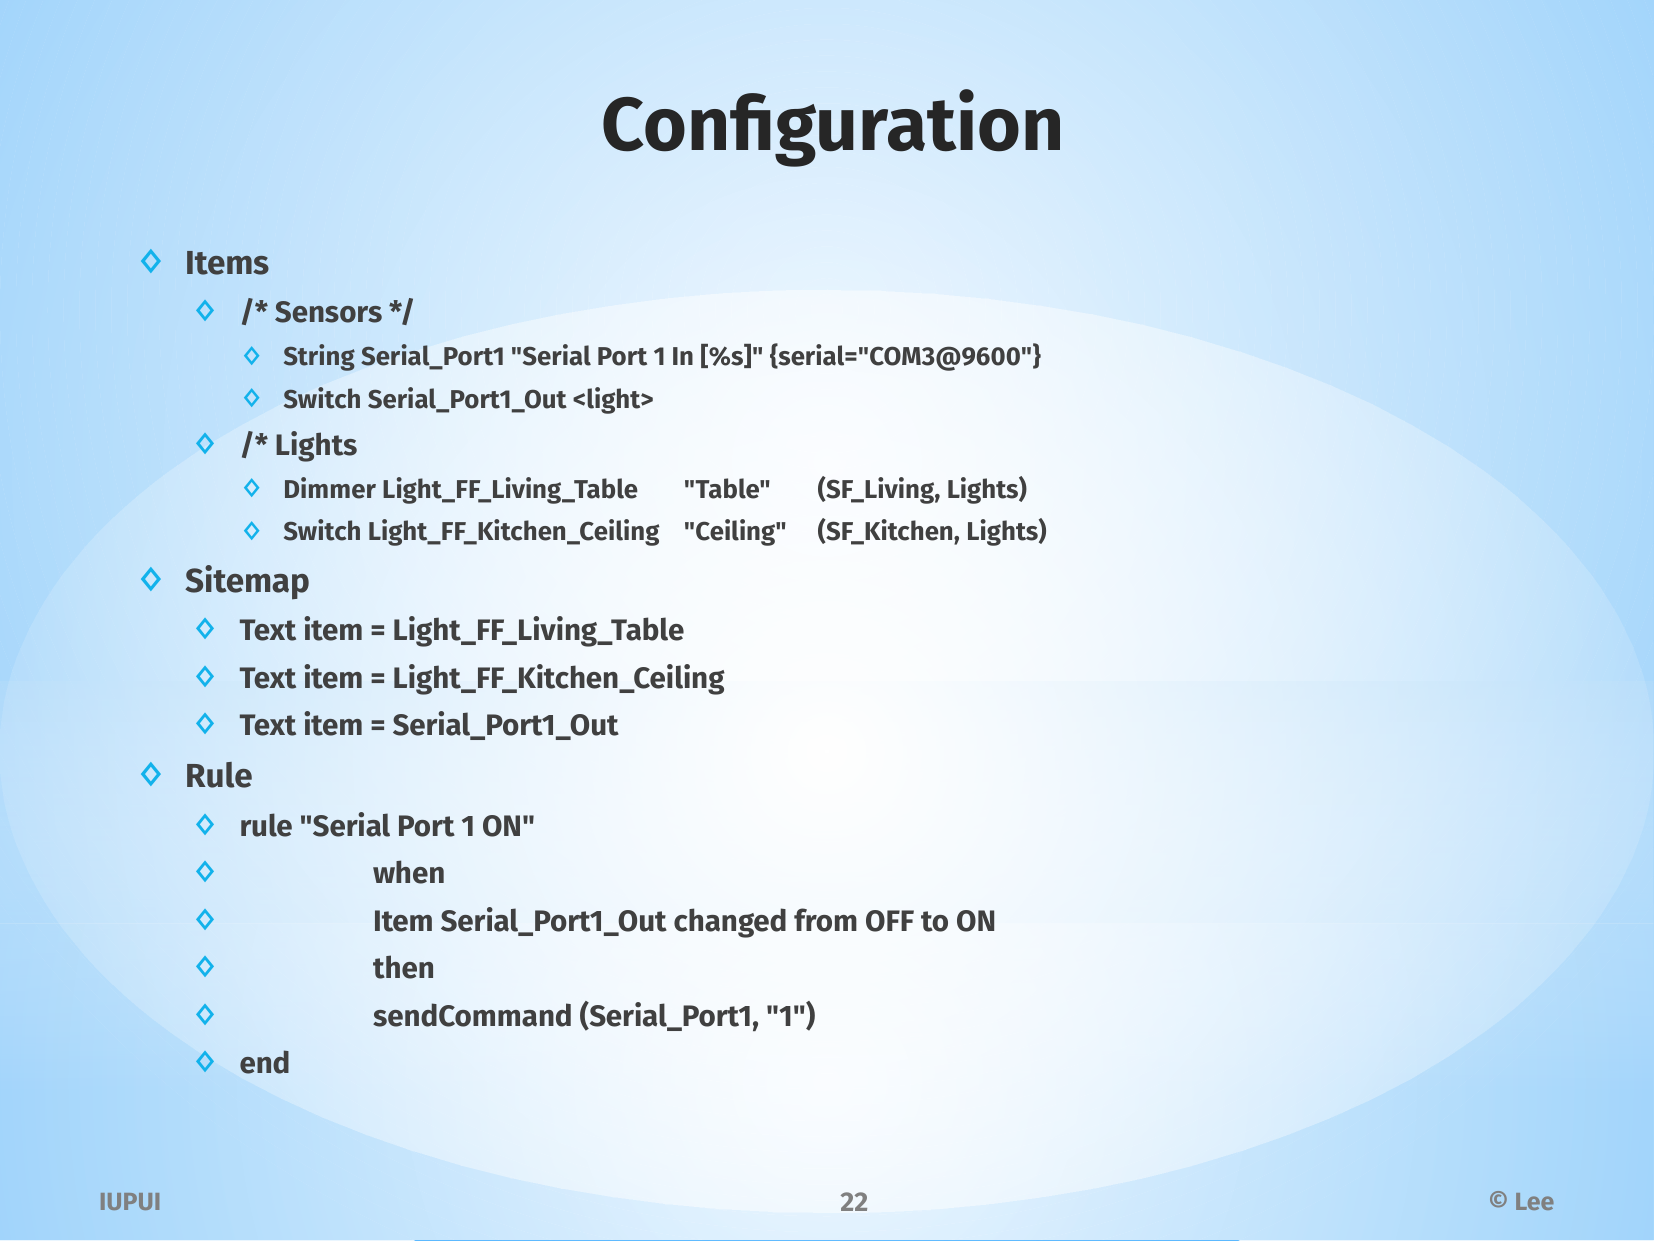

# Configuration
Items
/* Sensors */
String Serial_Port1 "Serial Port 1 In [%s]" {serial="COM3@9600"}
Switch Serial_Port1_Out <light>
/* Lights
Dimmer Light_FF_Living_Table 	"Table" 		(SF_Living, Lights)
Switch Light_FF_Kitchen_Ceiling 	"Ceiling" 		(SF_Kitchen, Lights)
Sitemap
Text item = Light_FF_Living_Table
Text item = Light_FF_Kitchen_Ceiling
Text item = Serial_Port1_Out
Rule
rule "Serial Port 1 ON"
	when
		Item Serial_Port1_Out changed from OFF to ON
	then
		sendCommand (Serial_Port1, "1")
end
IUPUI
22
© Lee